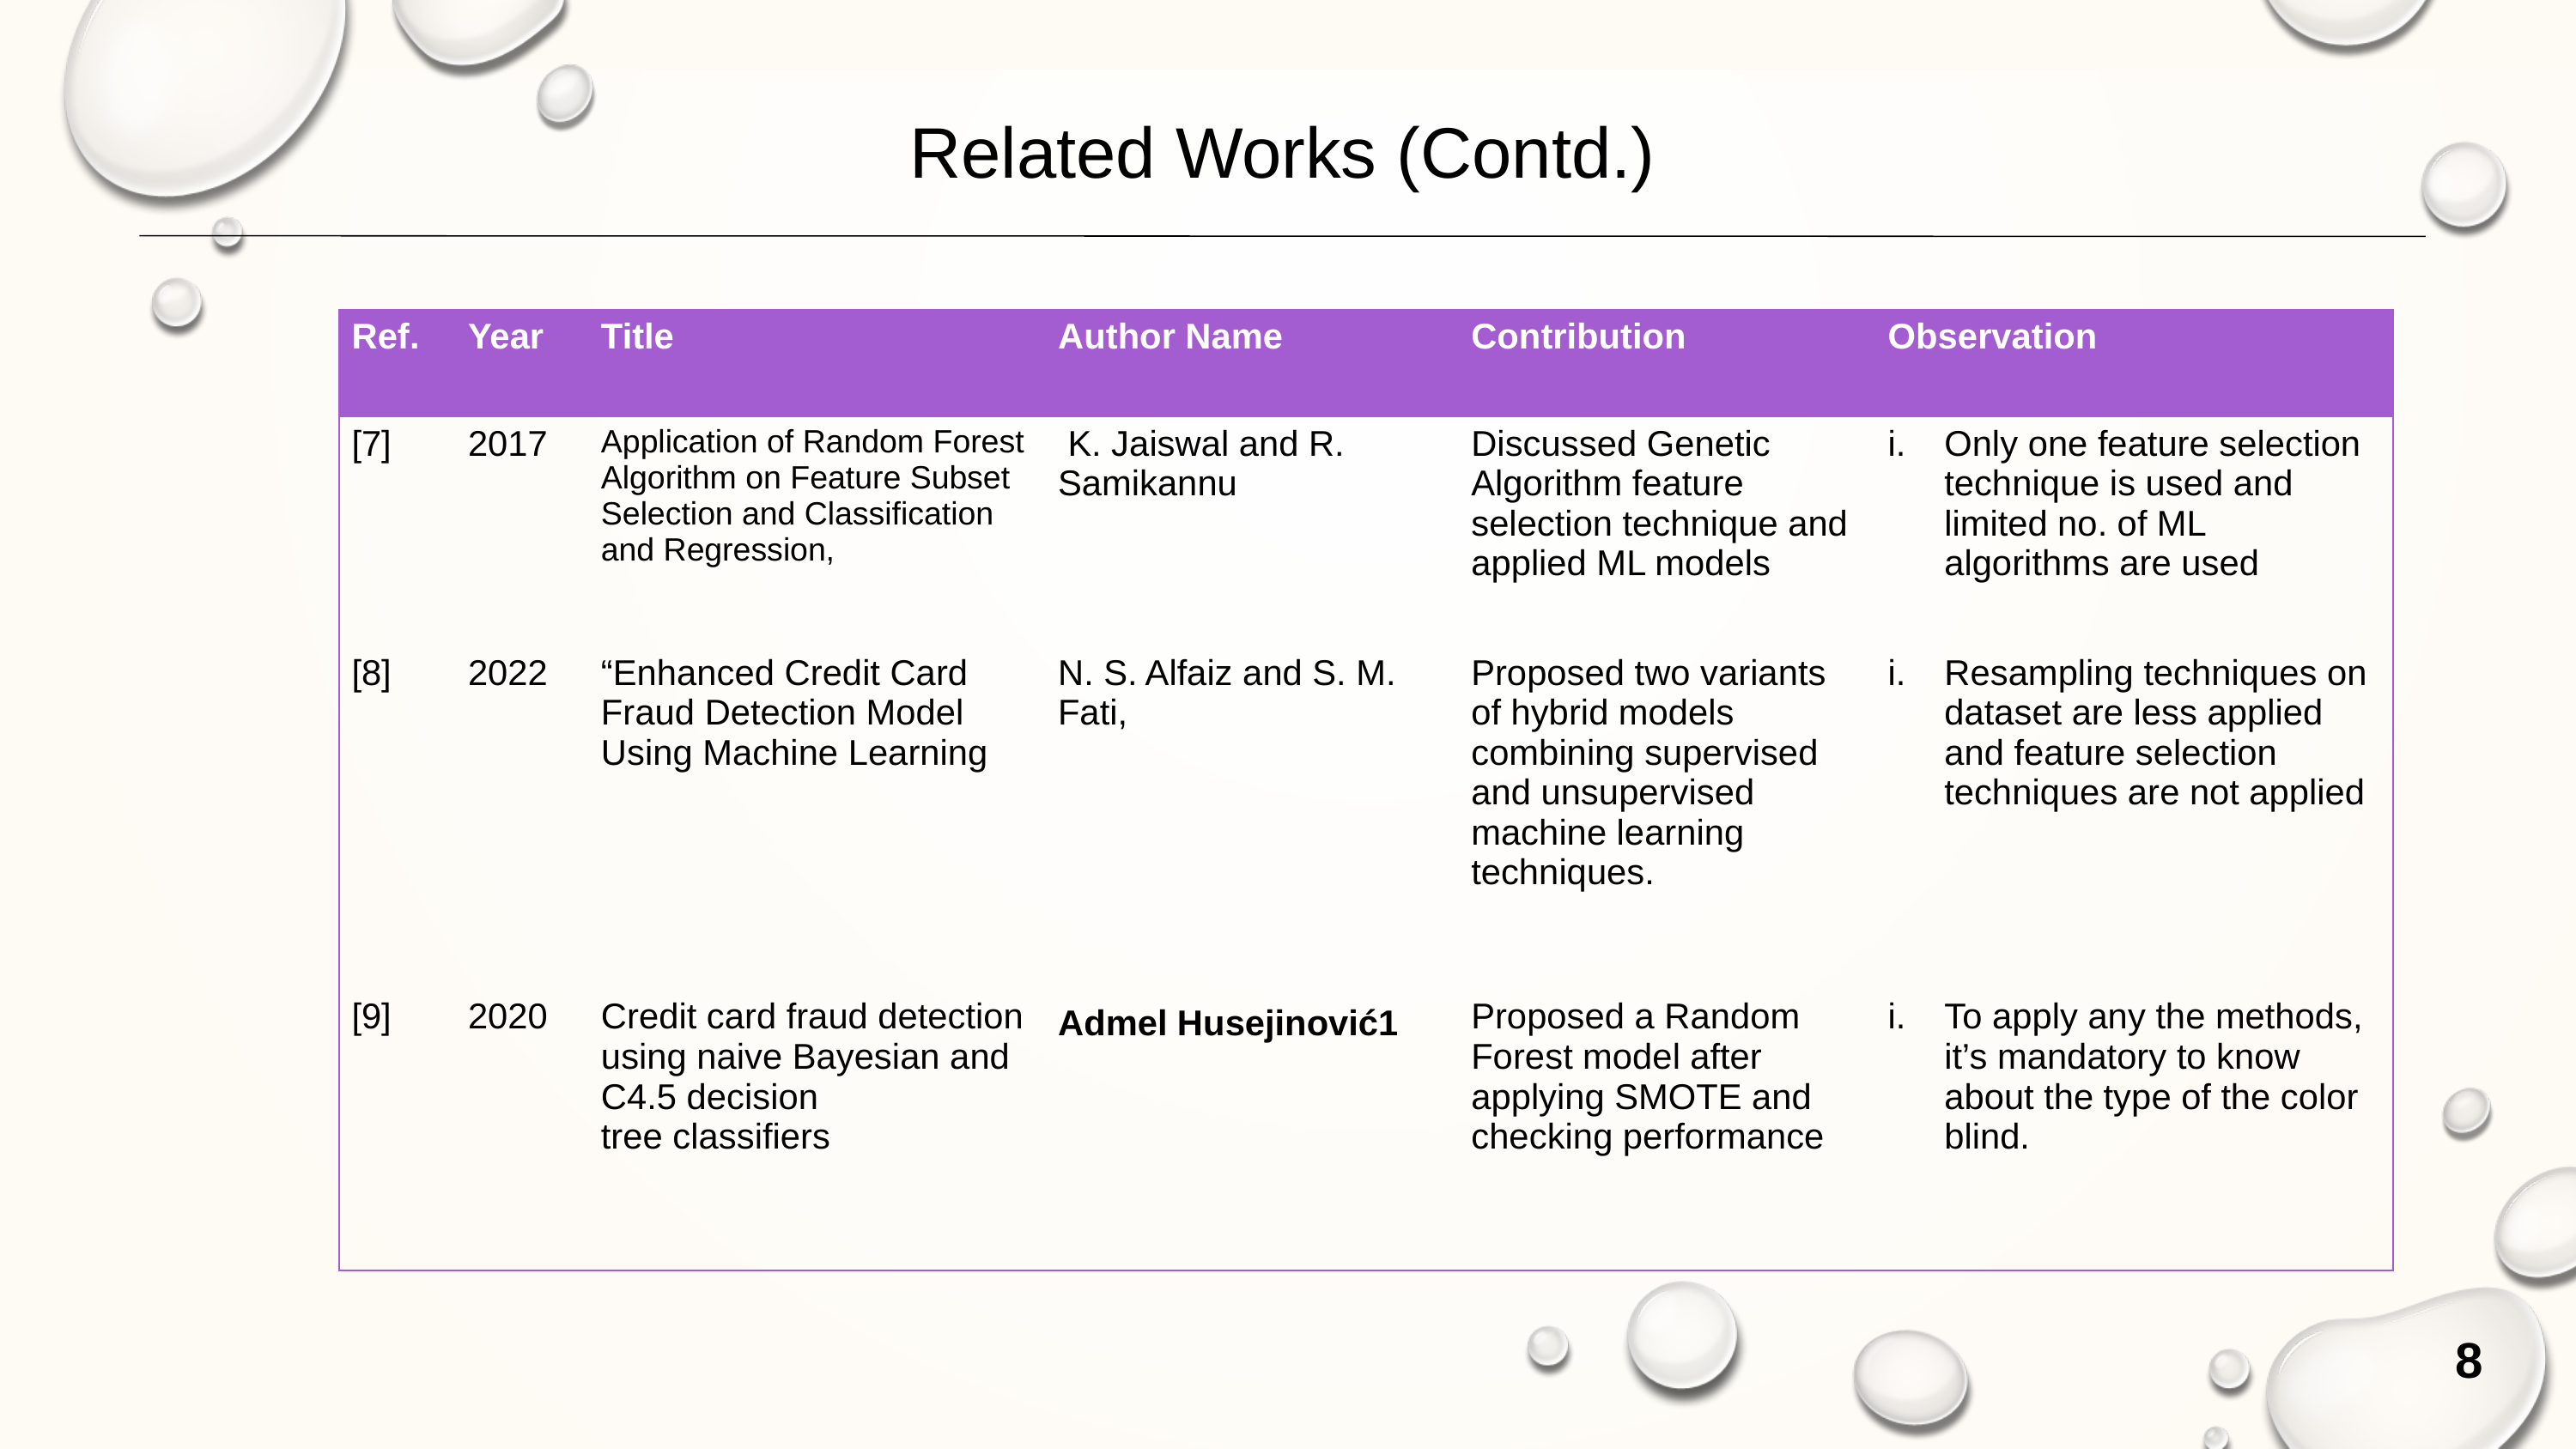

Related Works (Contd.)

| Ref. | Year | Title | Author Name | Contribution | Observation |
| --- | --- | --- | --- | --- | --- |
| [7] | 2017 | Application of Random Forest Algorithm on Feature Subset Selection and Classification and Regression, | K. Jaiswal and R. Samikannu | Discussed Genetic Algorithm feature selection technique and applied ML models | Only one feature selection technique is used and limited no. of ML algorithms are used |
| [8] | 2022 | “Enhanced Credit Card Fraud Detection Model Using Machine Learning | N. S. Alfaiz and S. M. Fati, | Proposed two variants of hybrid models combining supervised and unsupervised machine learning techniques. | Resampling techniques on dataset are less applied and feature selection techniques are not applied |
| [9] | 2020 | Credit card fraud detection using naive Bayesian and C4.5 decision tree classifiers | Admel Husejinović1 | Proposed a Random Forest model after applying SMOTE and checking performance | To apply any the methods, it’s mandatory to know about the type of the color blind. |
8